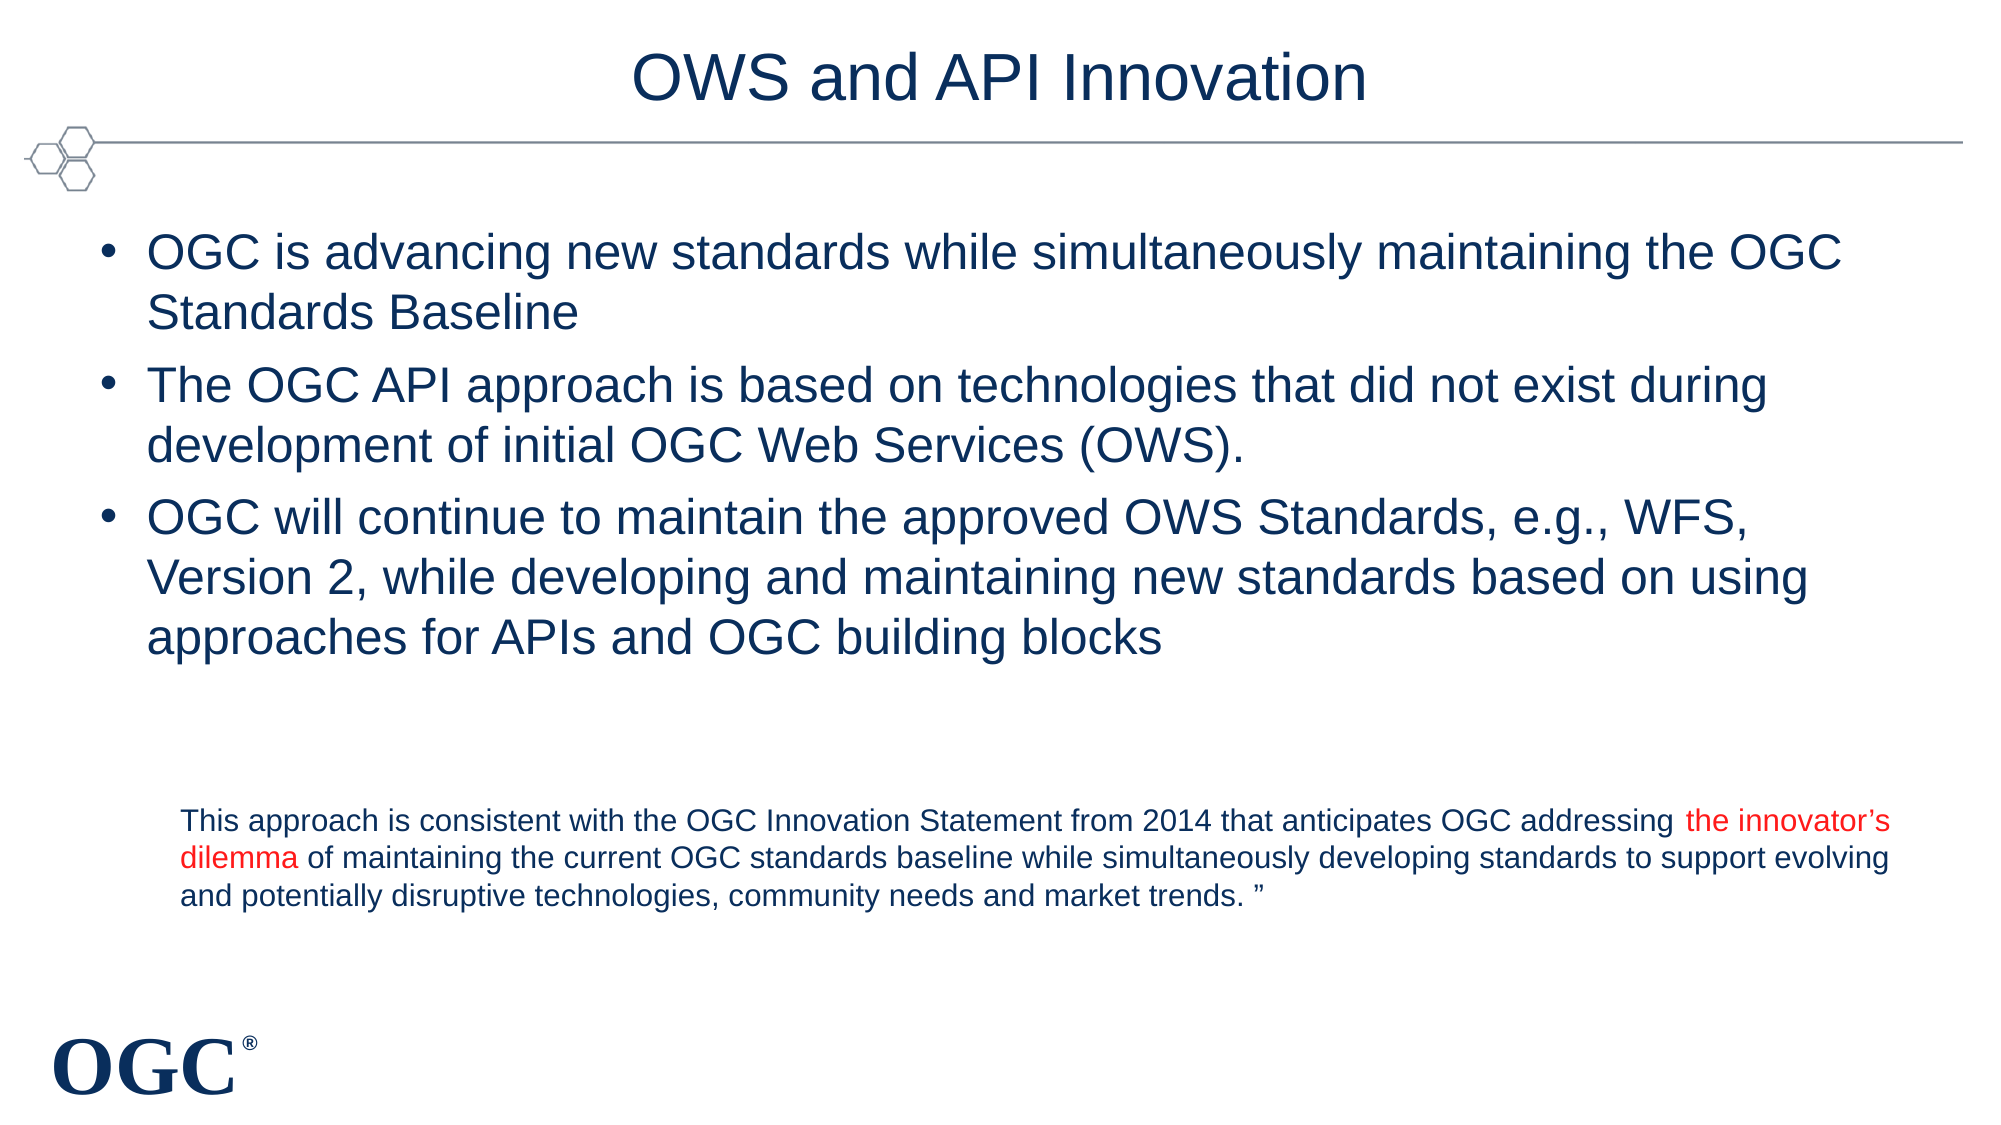

# OWS and API Innovation
OGC is advancing new standards while simultaneously maintaining the OGC Standards Baseline
The OGC API approach is based on technologies that did not exist during development of initial OGC Web Services (OWS).
OGC will continue to maintain the approved OWS Standards, e.g., WFS, Version 2, while developing and maintaining new standards based on using approaches for APIs and OGC building blocks

This approach is consistent with the OGC Innovation Statement from 2014 that anticipates OGC addressing the innovator’s dilemma of maintaining the current OGC standards baseline while simultaneously developing standards to support evolving and potentially disruptive technologies, community needs and market trends. ”